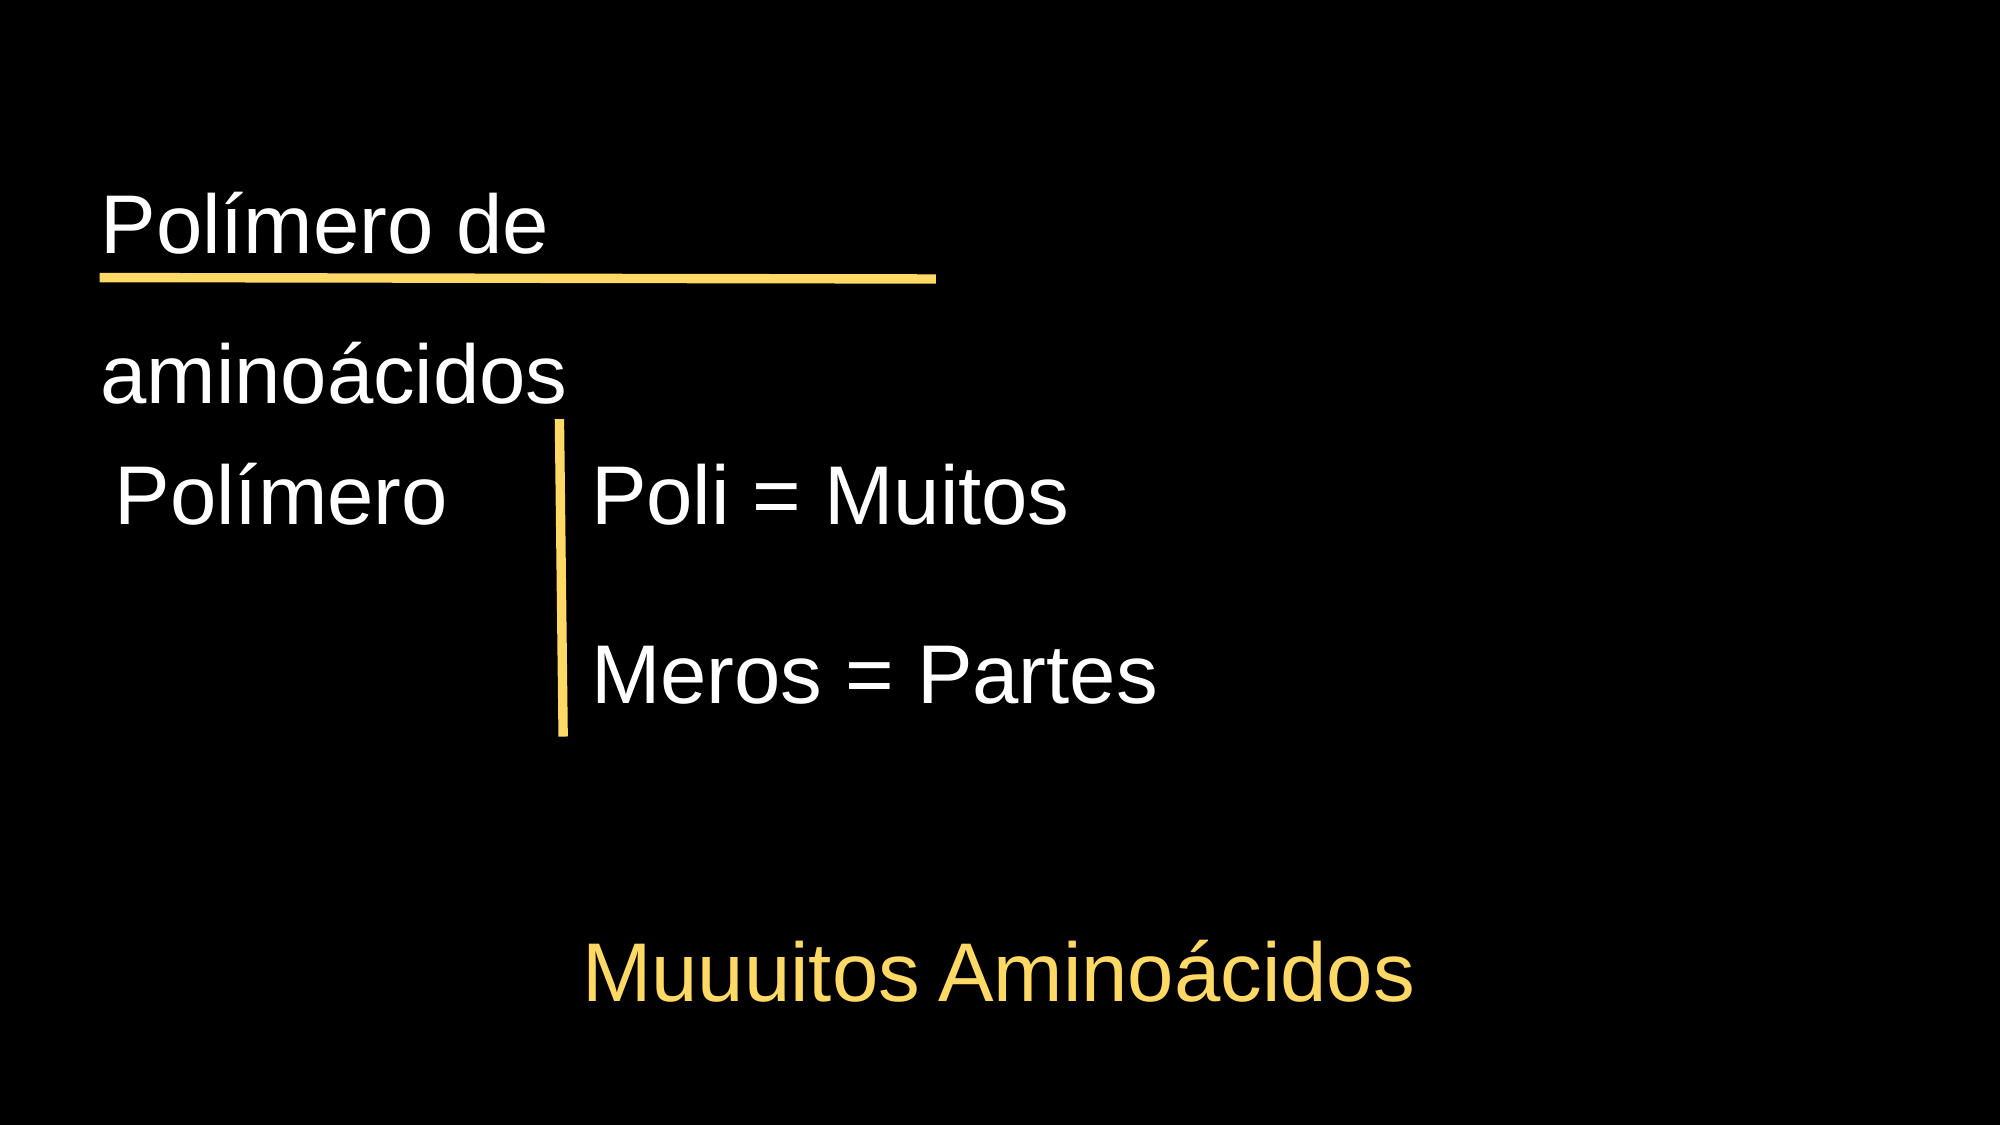

Polímero de aminoácidos
Poli = Muitos
Polímero
Meros = Partes
Muuuitos Aminoácidos